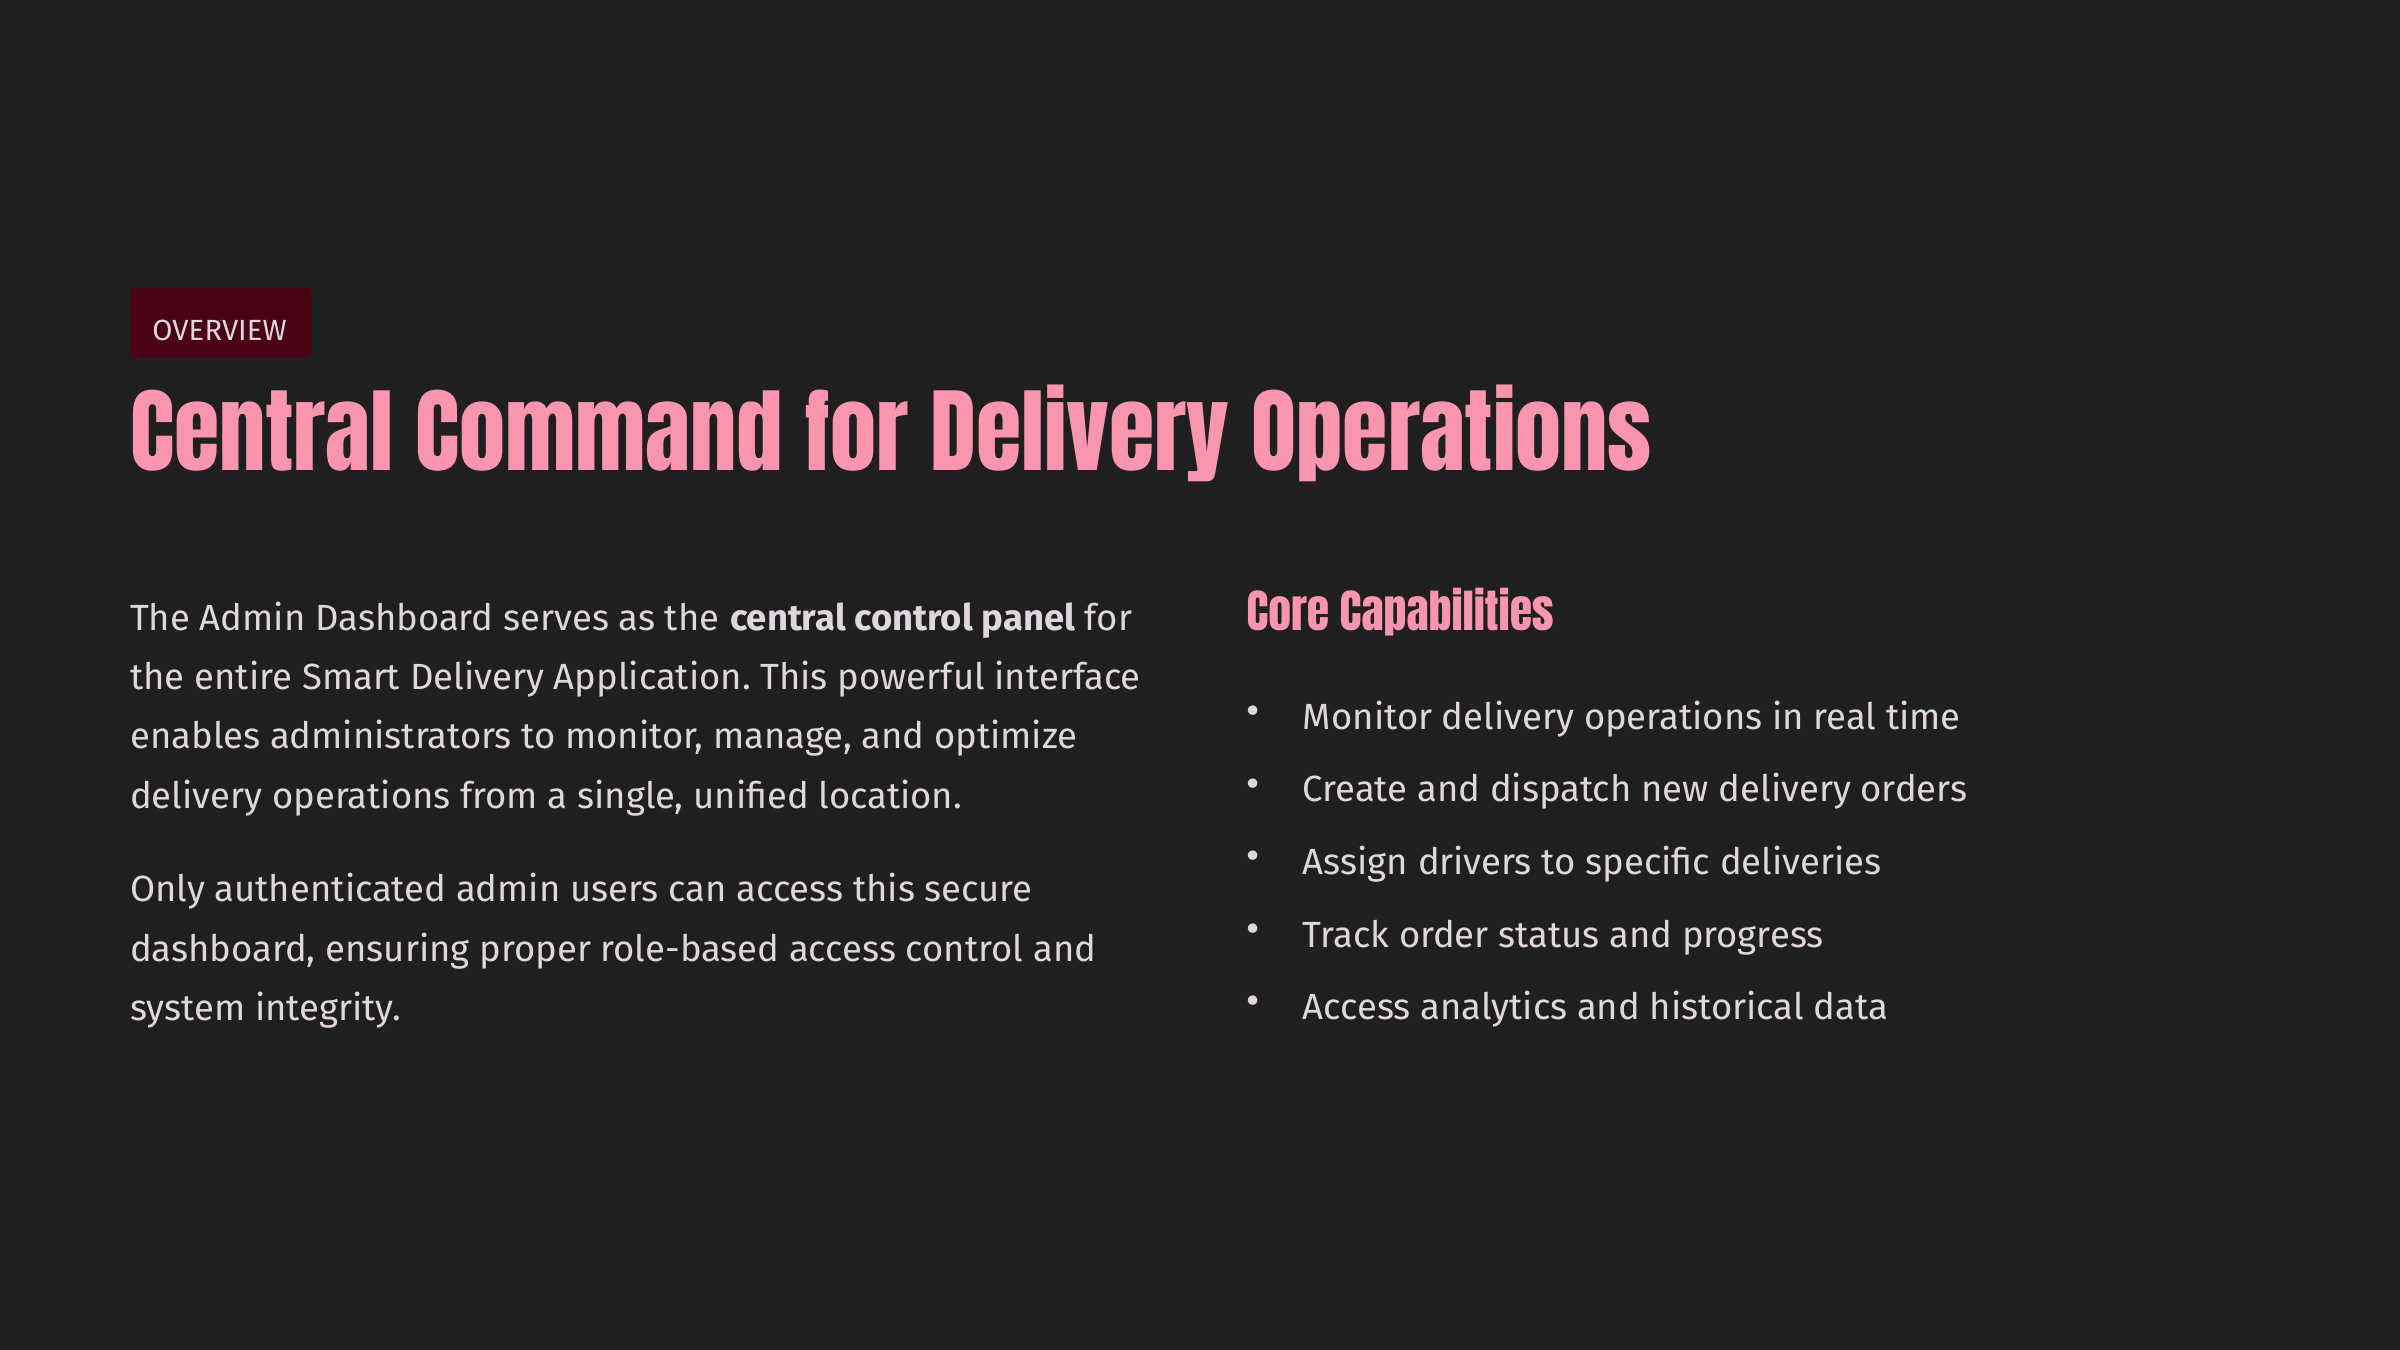

OVERVIEW
Central Command for Delivery Operations
The Admin Dashboard serves as the central control panel for the entire Smart Delivery Application. This powerful interface enables administrators to monitor, manage, and optimize delivery operations from a single, unified location.
Core Capabilities
Monitor delivery operations in real time
Create and dispatch new delivery orders
Assign drivers to specific deliveries
Only authenticated admin users can access this secure dashboard, ensuring proper role-based access control and system integrity.
Track order status and progress
Access analytics and historical data